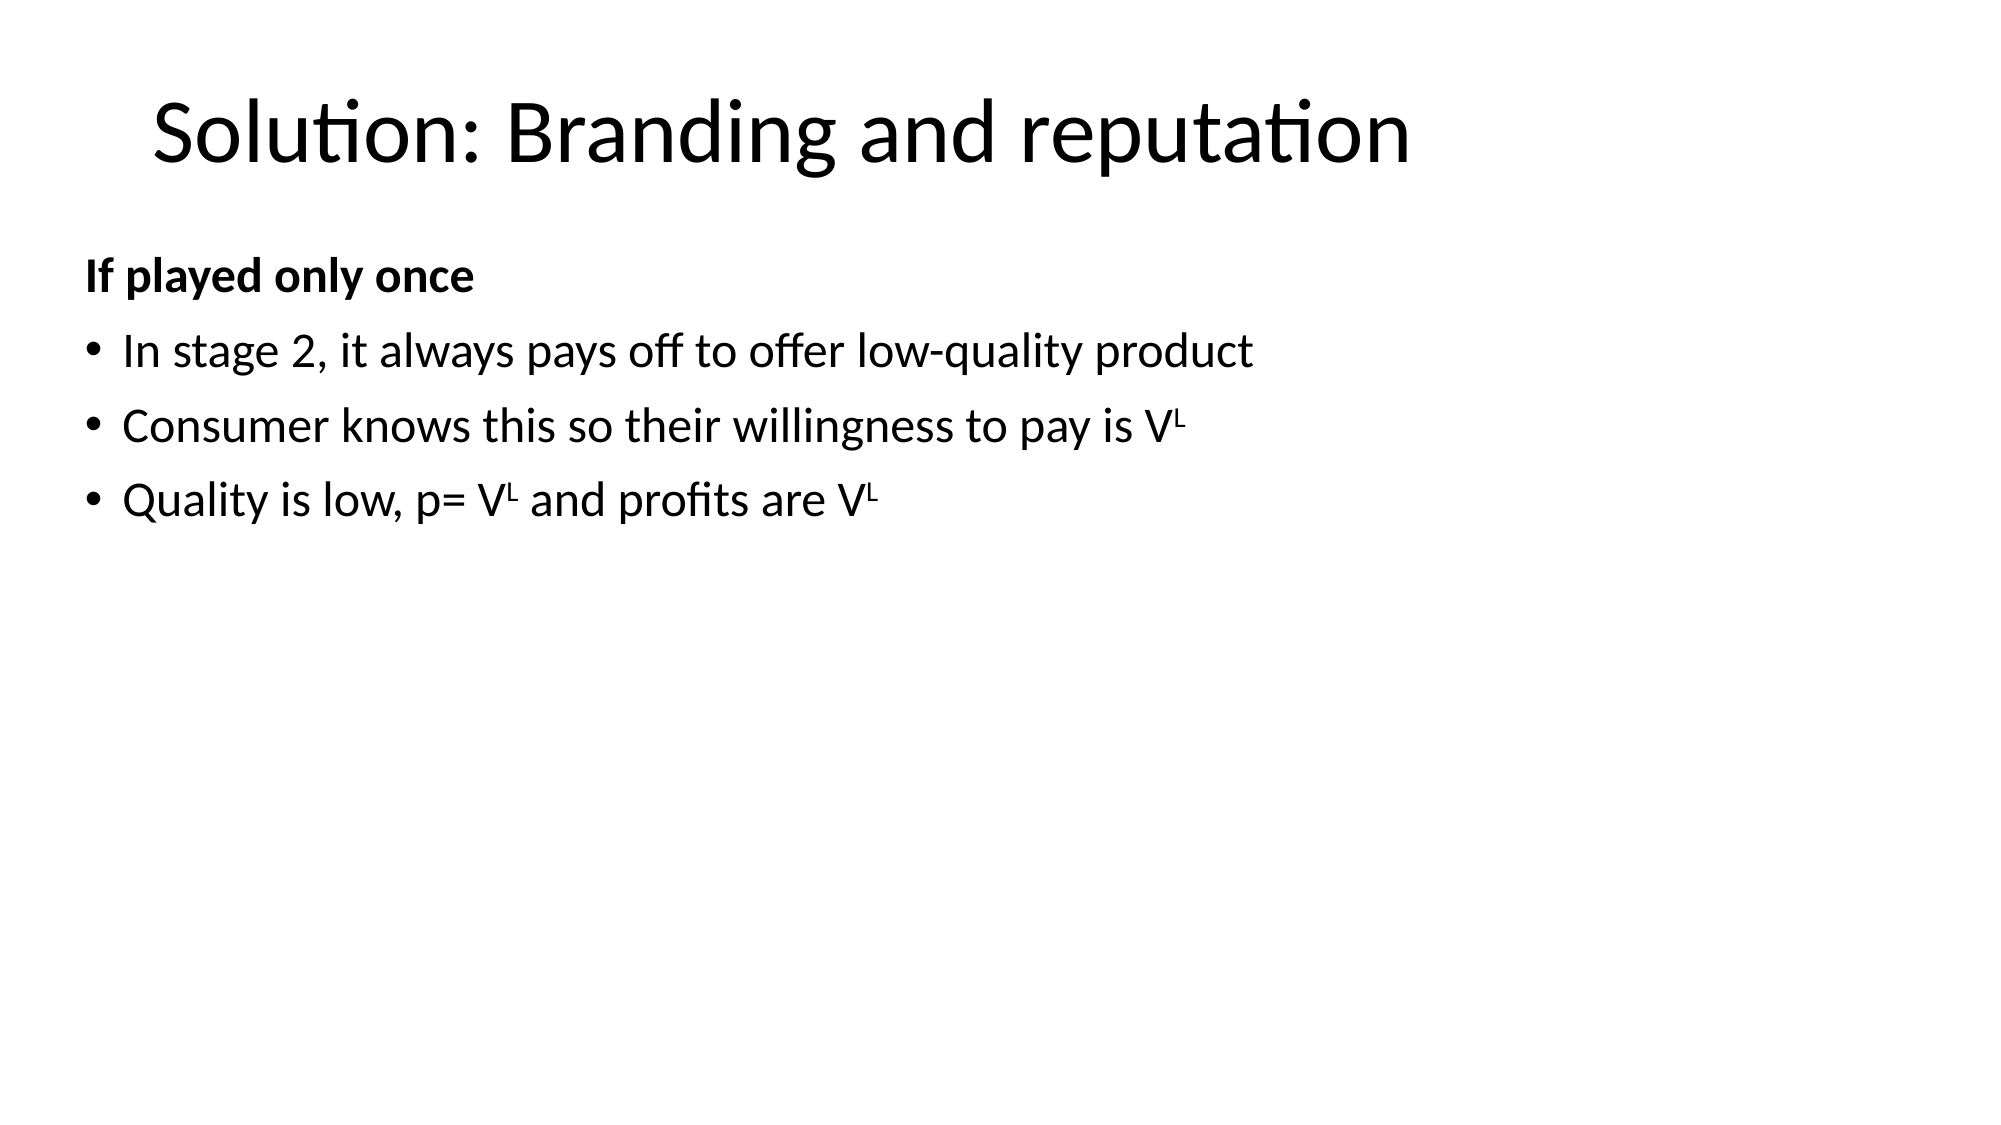

# Solution: Branding and reputation
If played only once
In stage 2, it always pays off to offer low-quality product
Consumer knows this so their willingness to pay is VL
Quality is low, p= VL and profits are VL